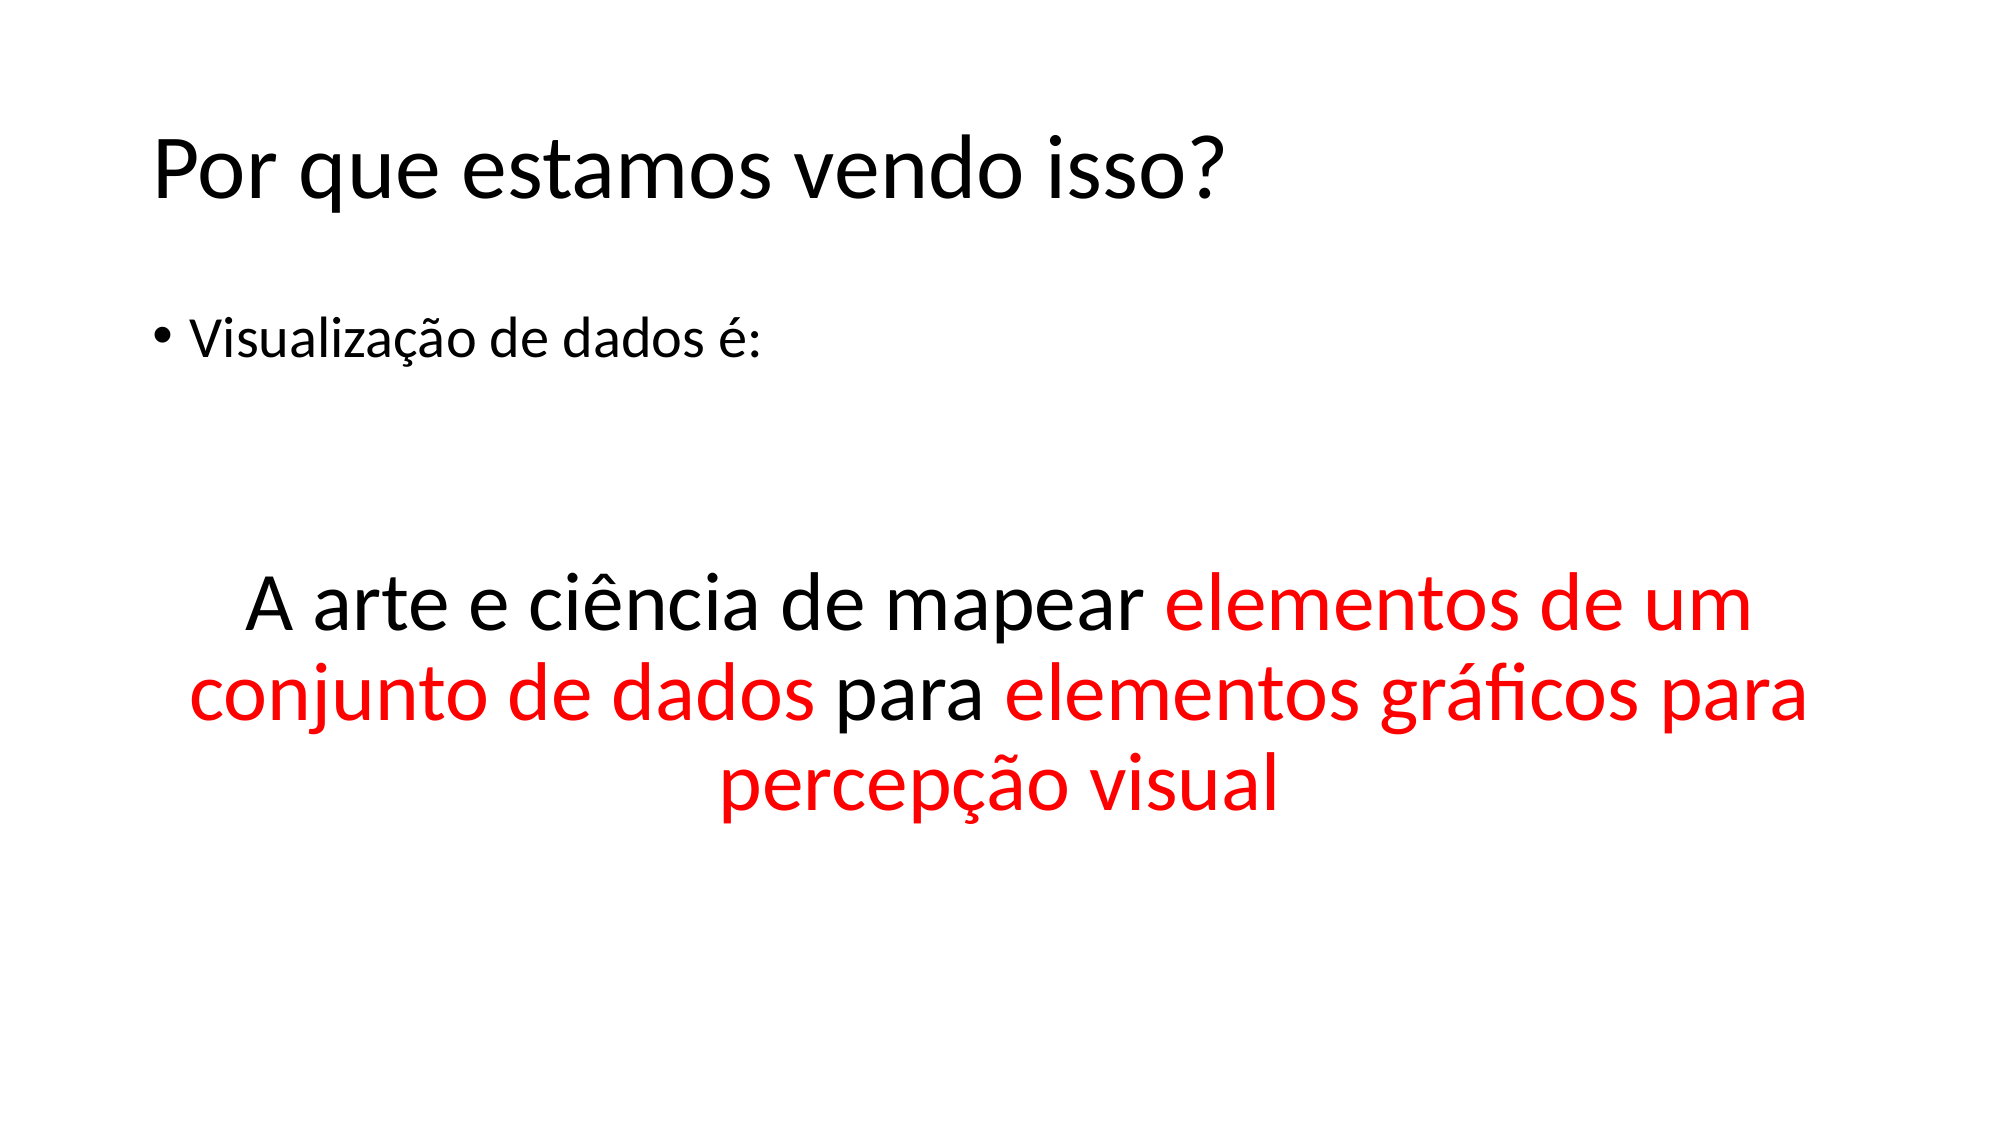

# Por que estamos vendo isso?
Visualização de dados é:

A arte e ciência de mapear elementos de um conjunto de dados para elementos gráficos para percepção visual